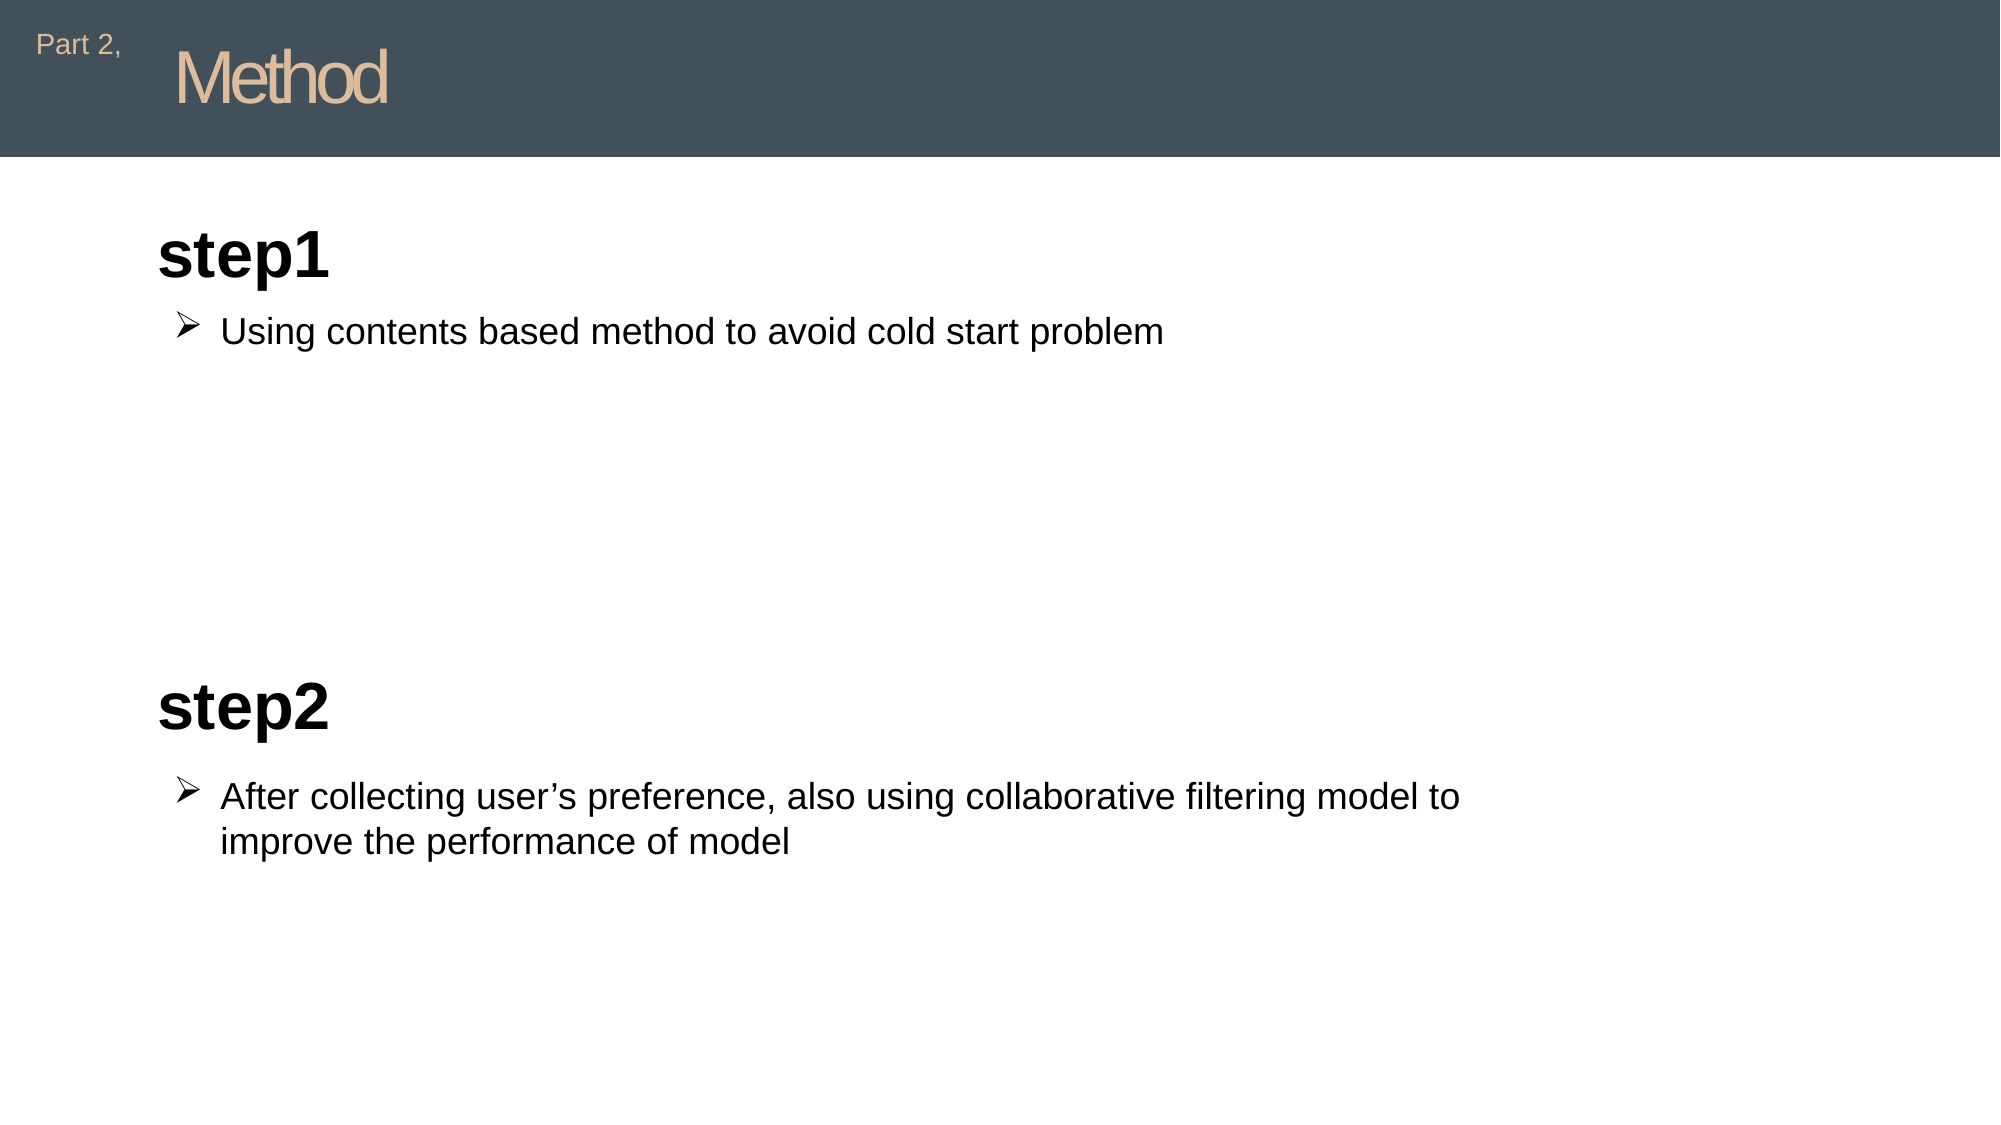

Part 2,
Method
step1
Using contents based method to avoid cold start problem
step2
After collecting user’s preference, also using collaborative filtering model to improve the performance of model